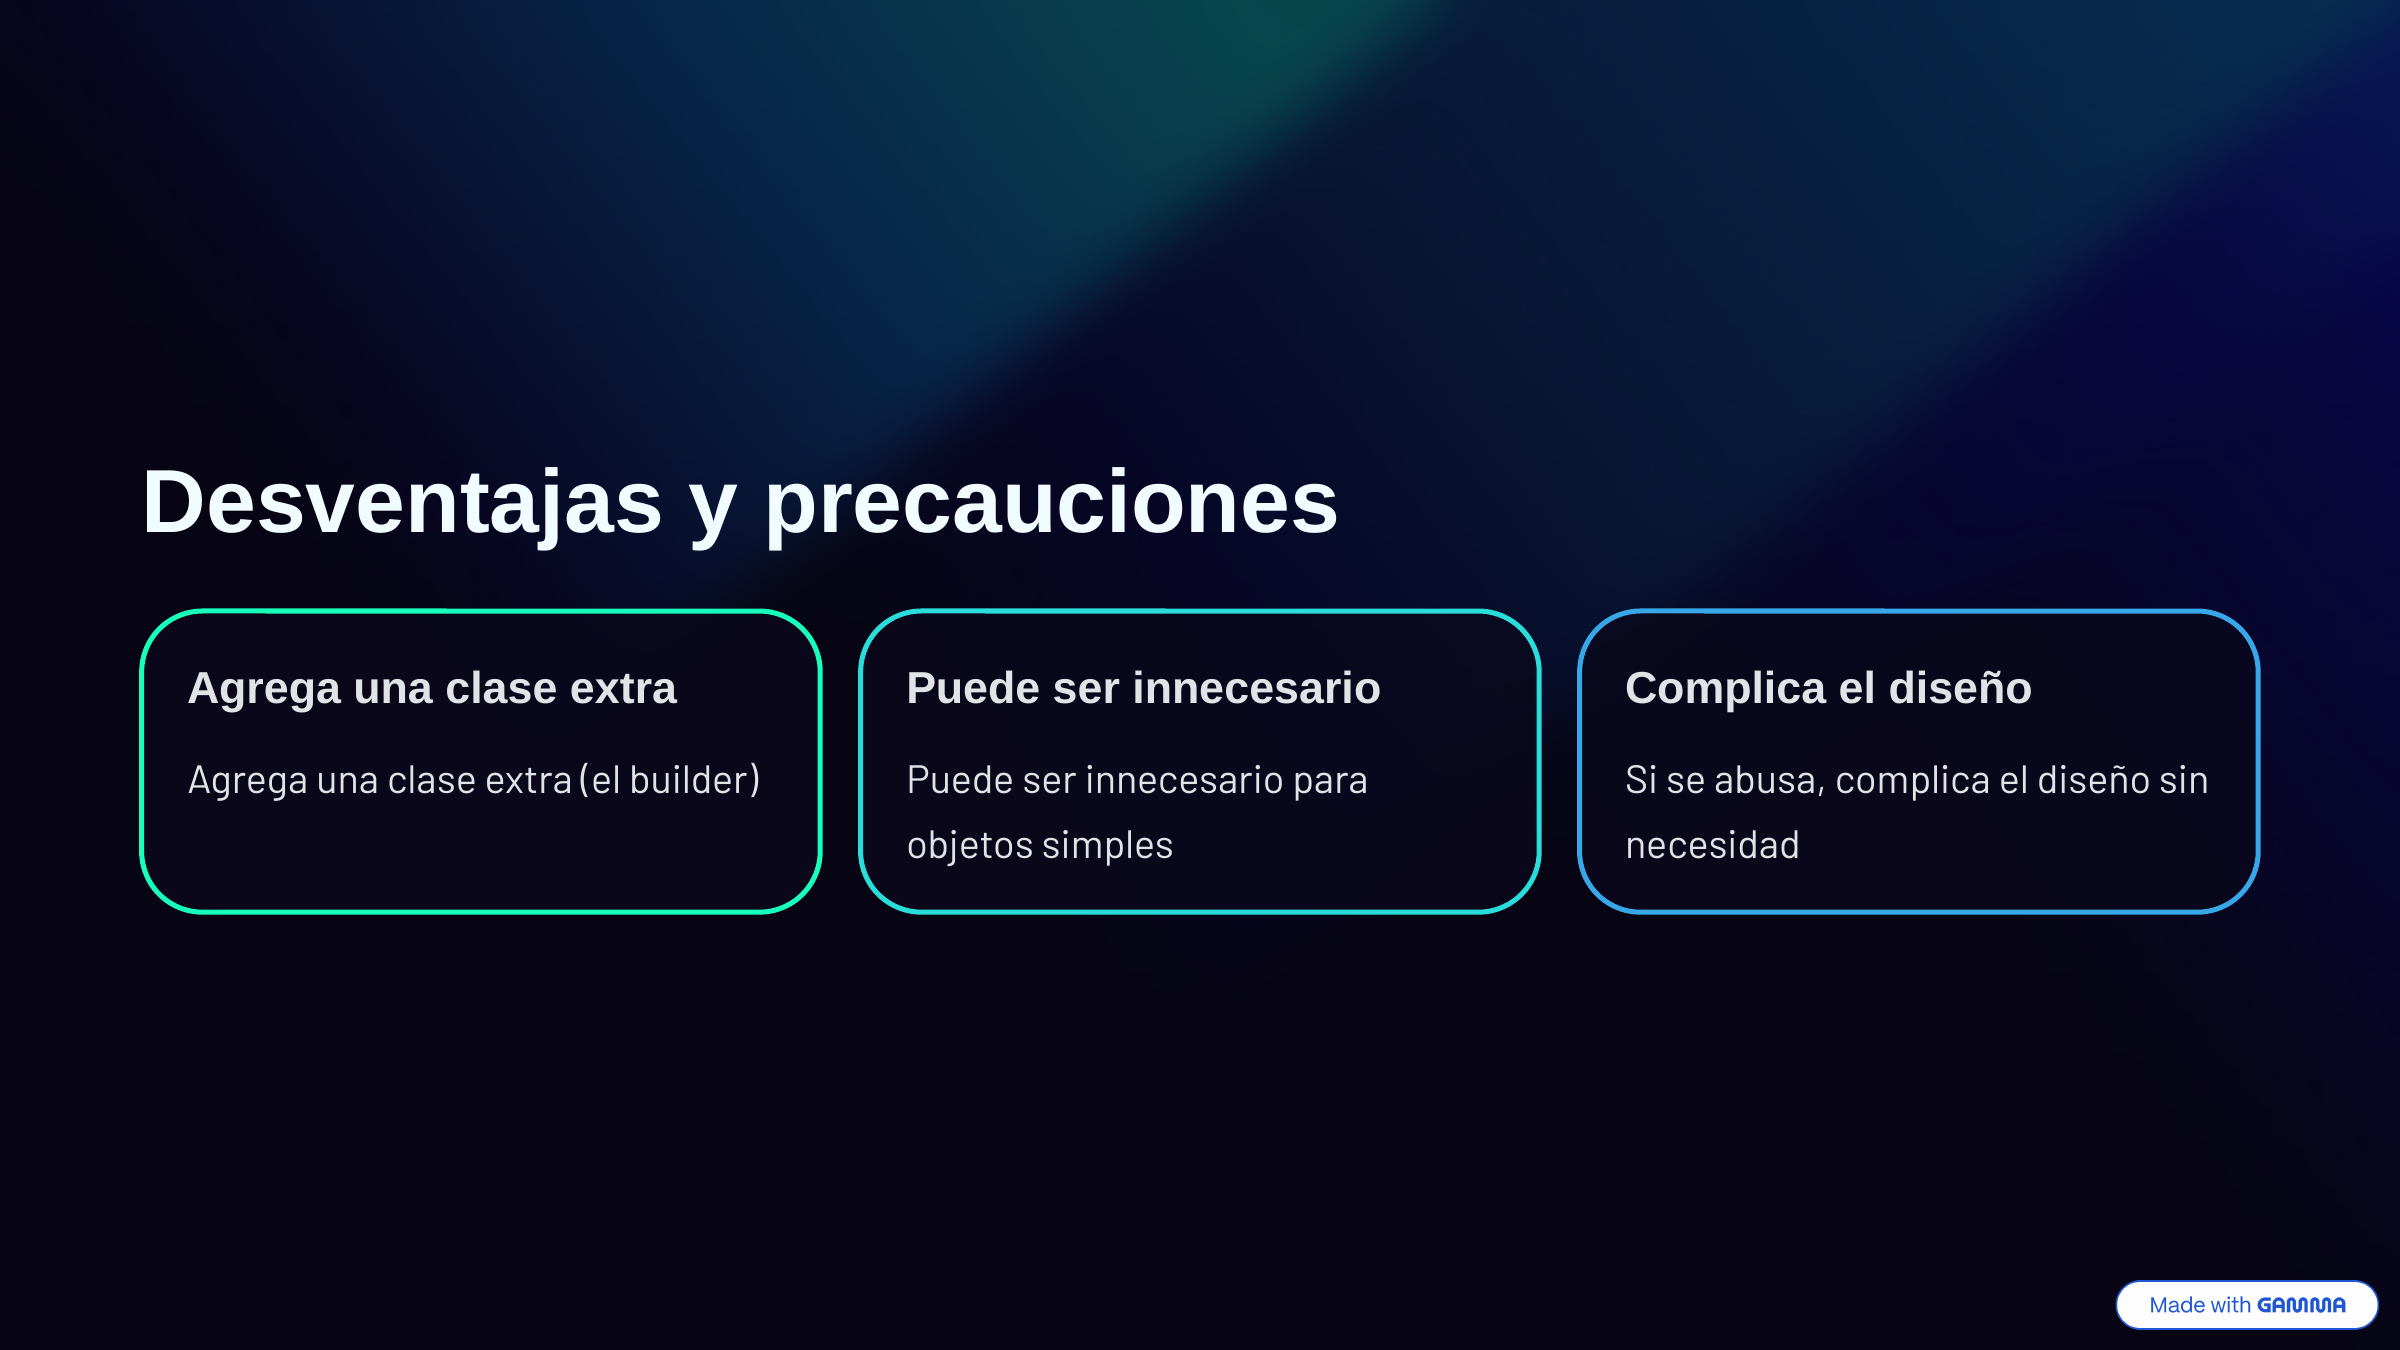

Desventajas y precauciones

Agrega una clase extra
Puede ser innecesario
Complica el diseño
Agrega una clase extra (el builder)
Puede ser innecesario para objetos simples
Si se abusa, complica el diseño sin necesidad